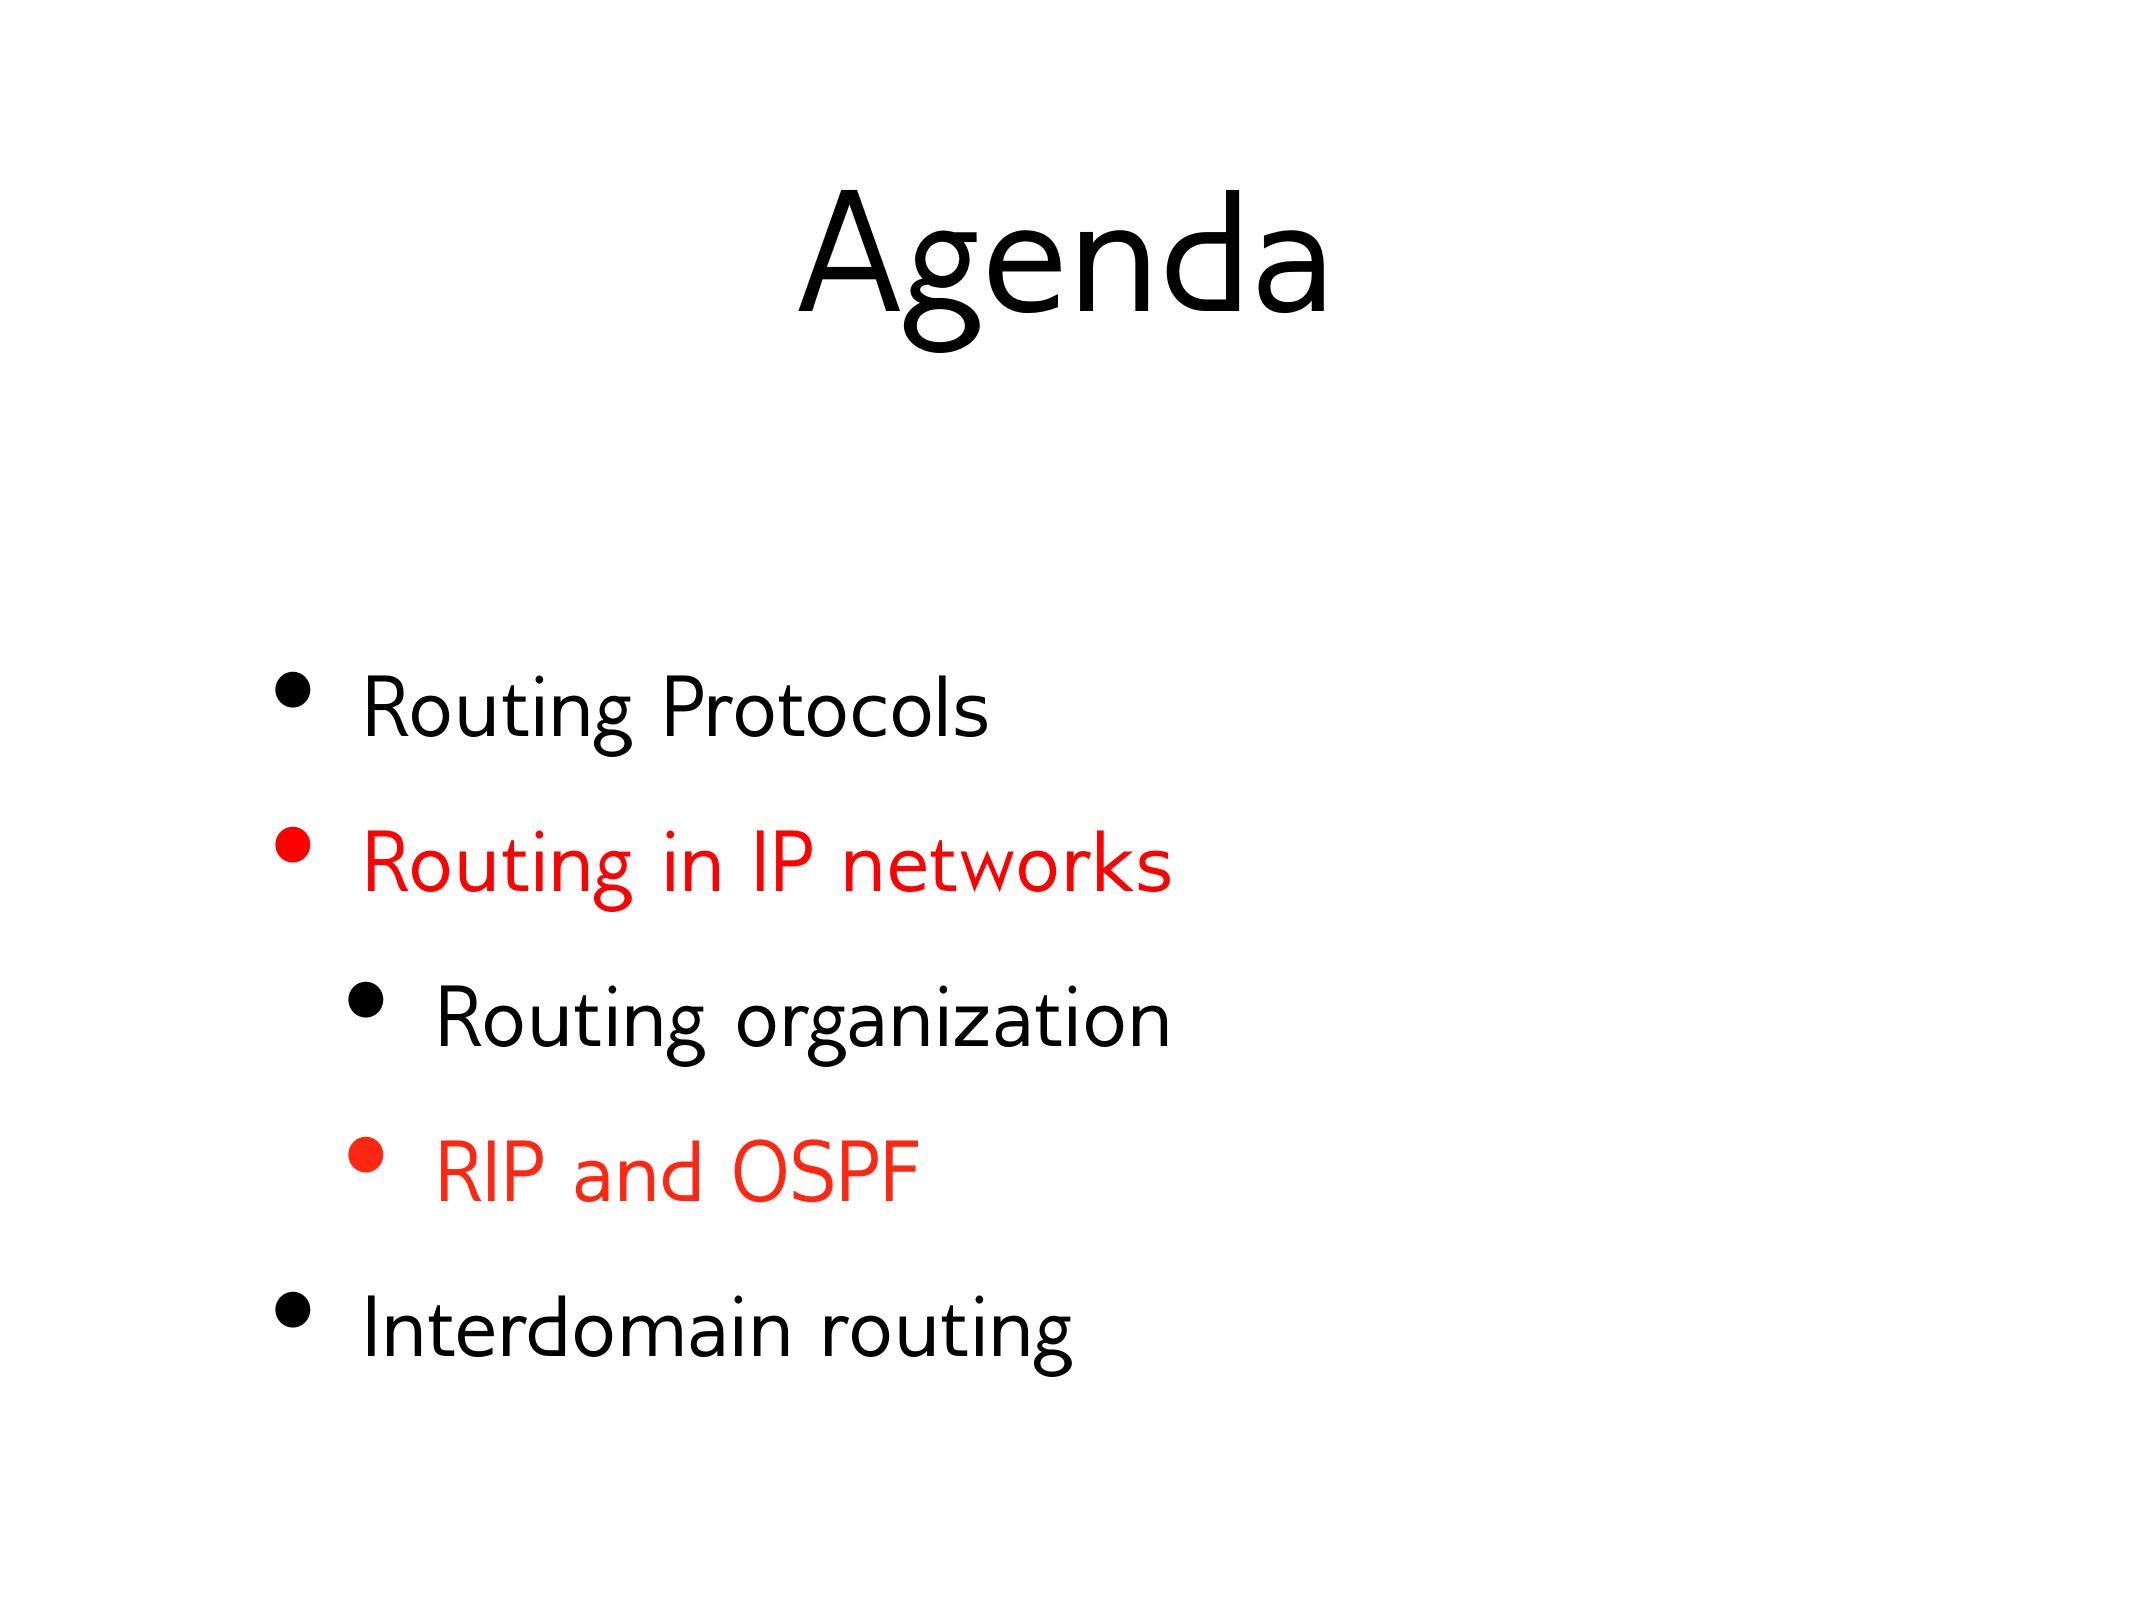

# Agenda

Routing Protocols
Routing in IP networks
Routing organization
RIP and OSPF
Interdomain routing